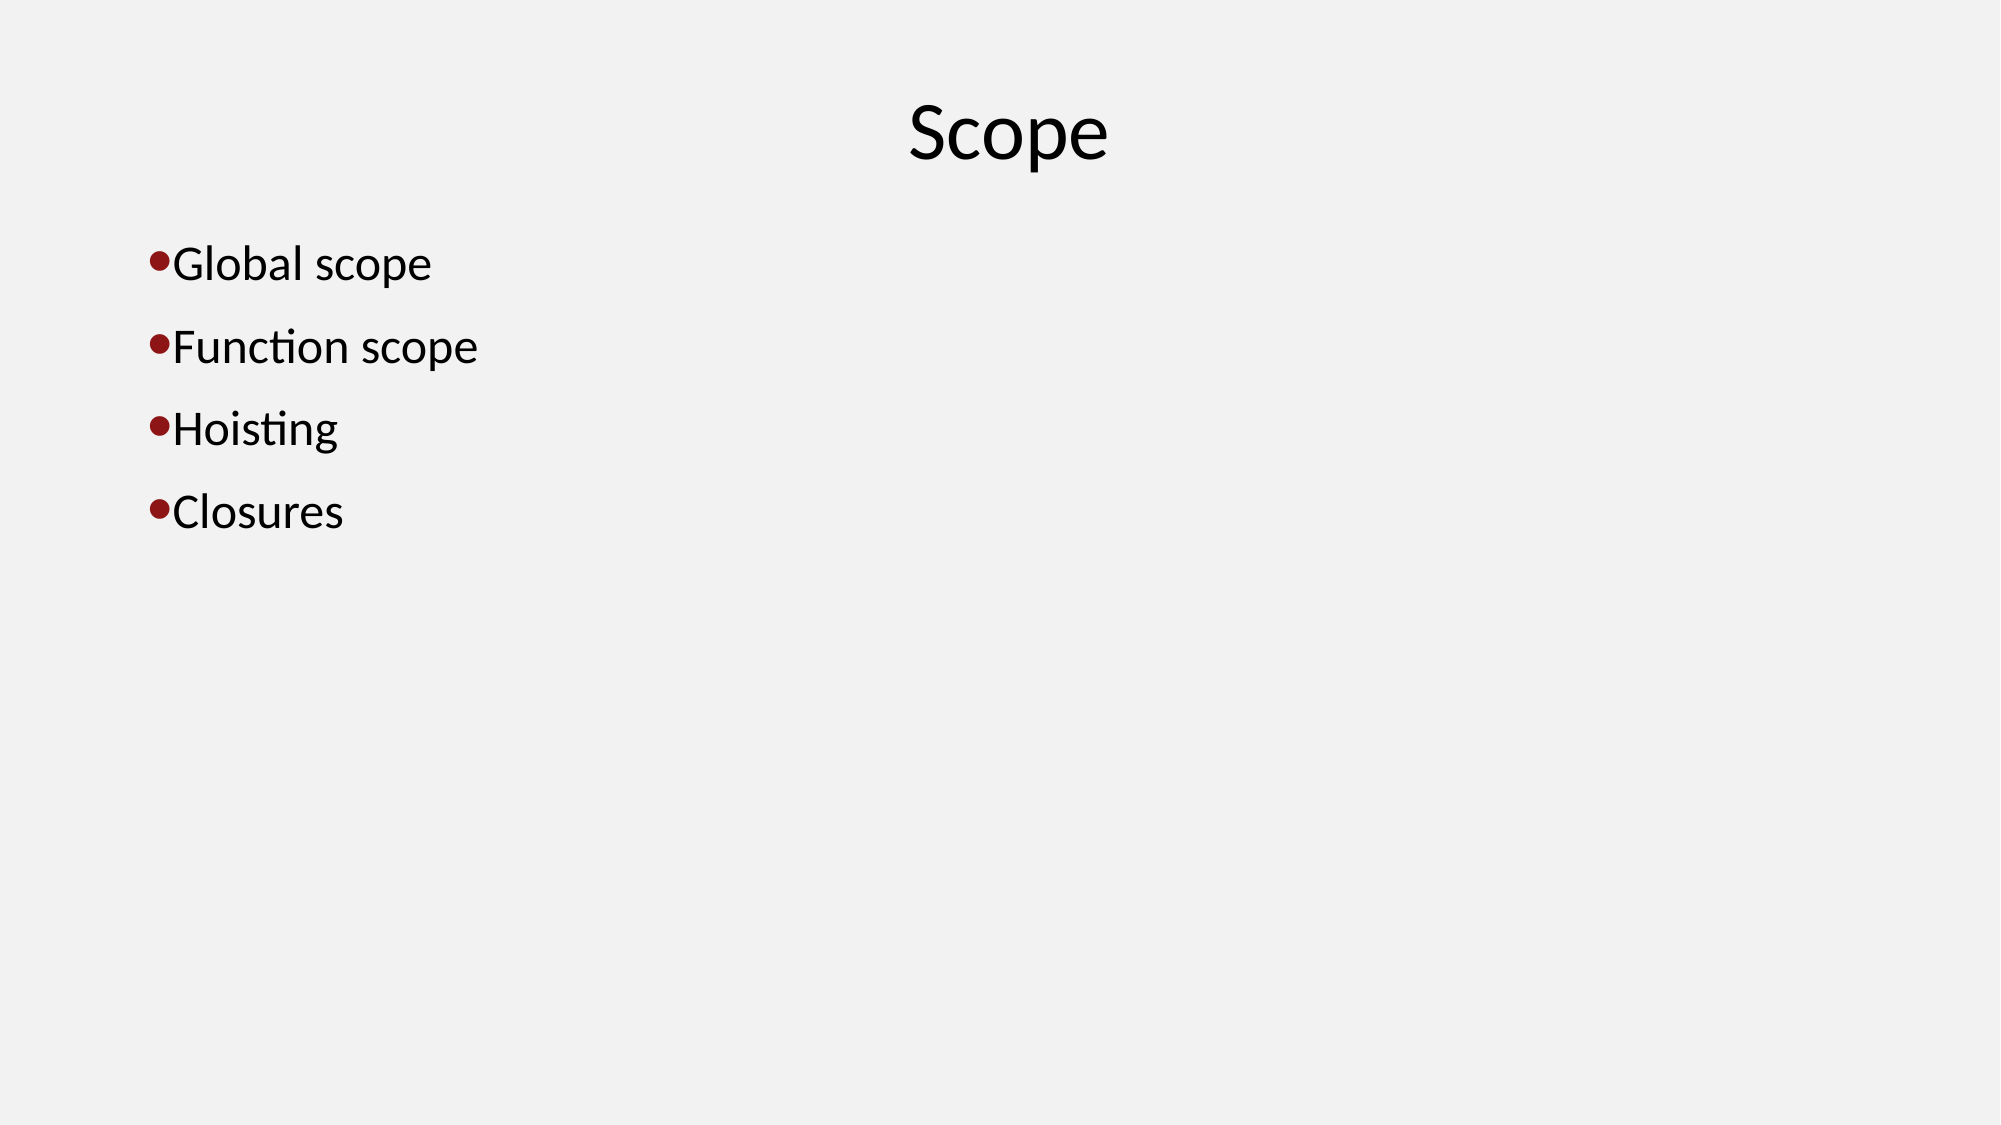

# Scope
Global scope
Function scope
Hoisting
Closures